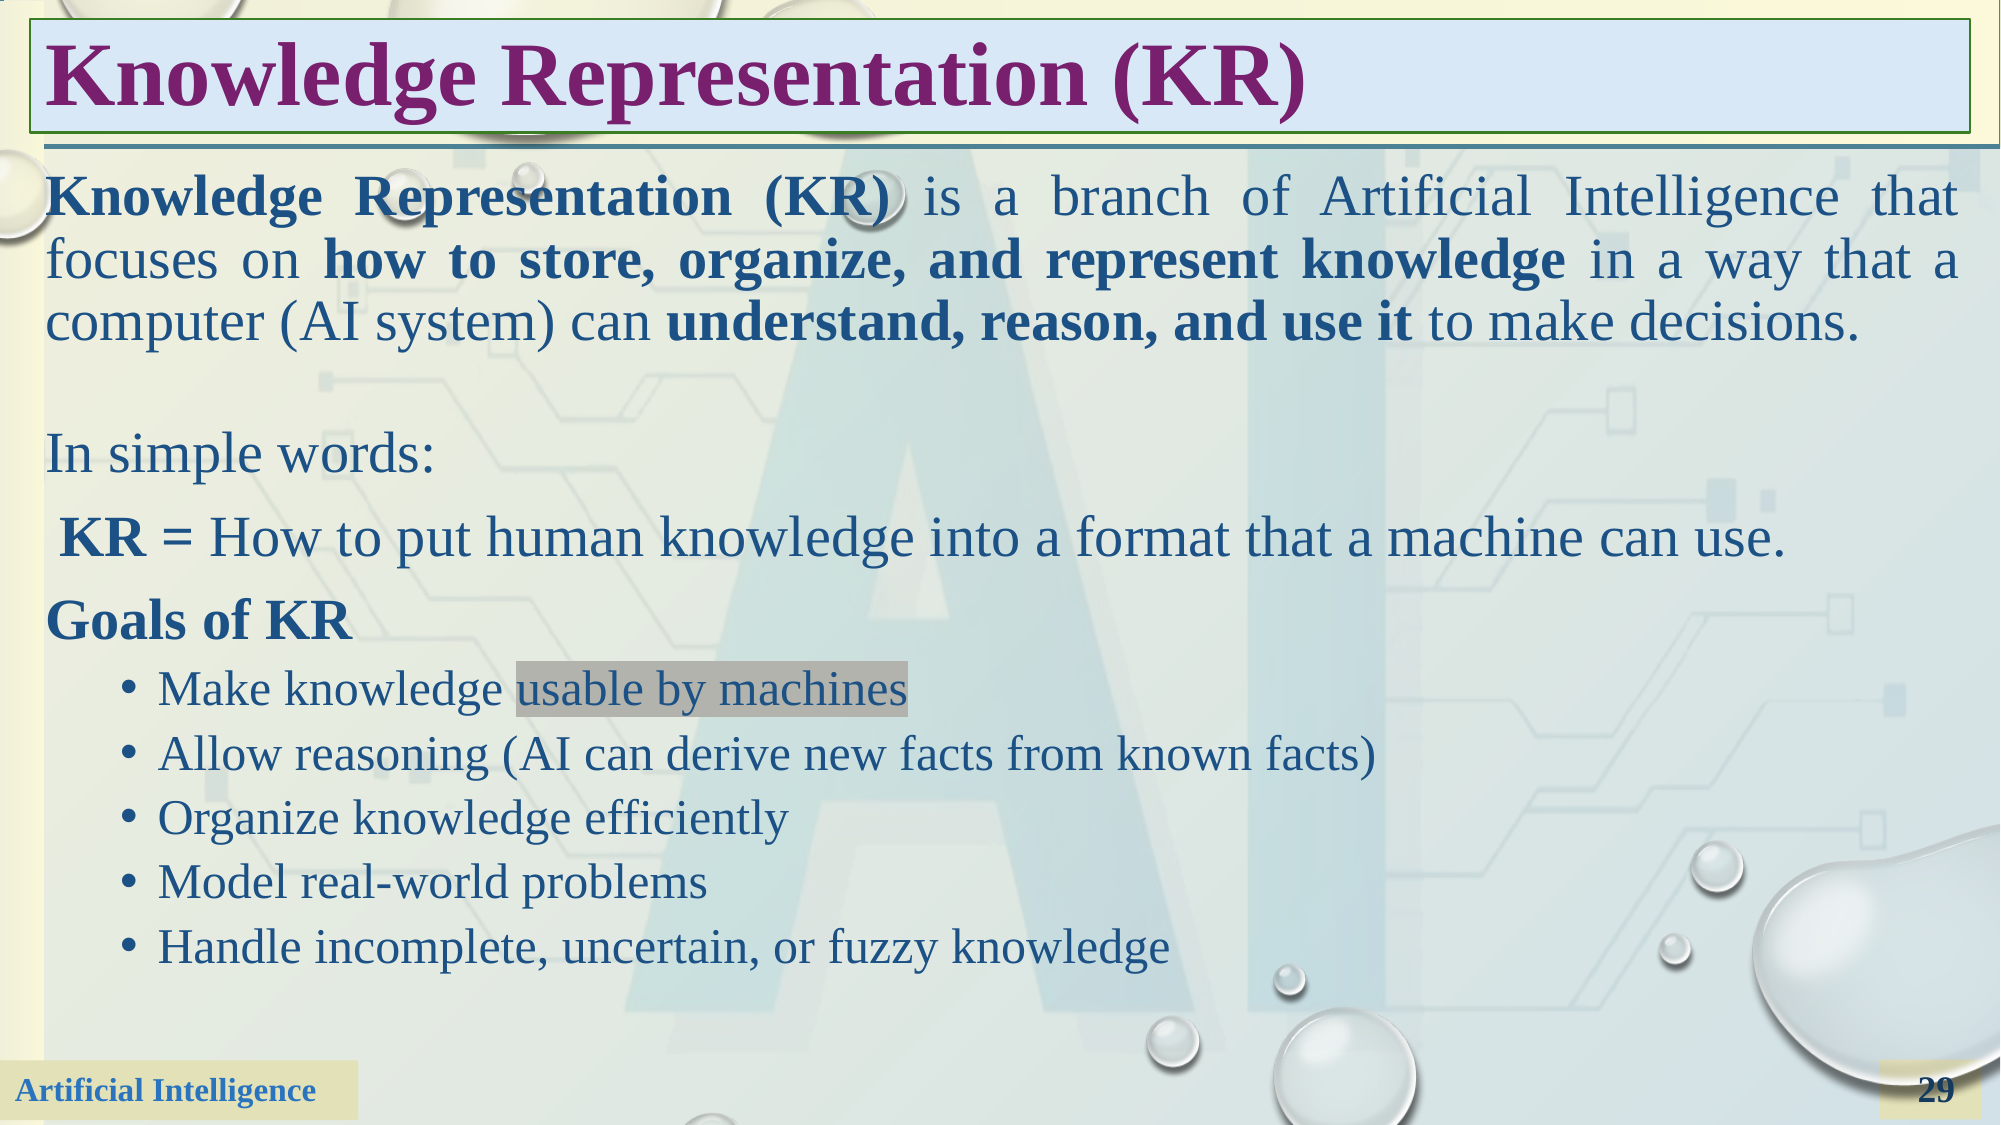

# Knowledge Representation (KR)
Knowledge Representation (KR) is a branch of Artificial Intelligence that focuses on how to store, organize, and represent knowledge in a way that a computer (AI system) can understand, reason, and use it to make decisions.

In simple words:
 KR = How to put human knowledge into a format that a machine can use.
Goals of KR
Make knowledge usable by machines
Allow reasoning (AI can derive new facts from known facts)
Organize knowledge efficiently
Model real-world problems
Handle incomplete, uncertain, or fuzzy knowledge
29